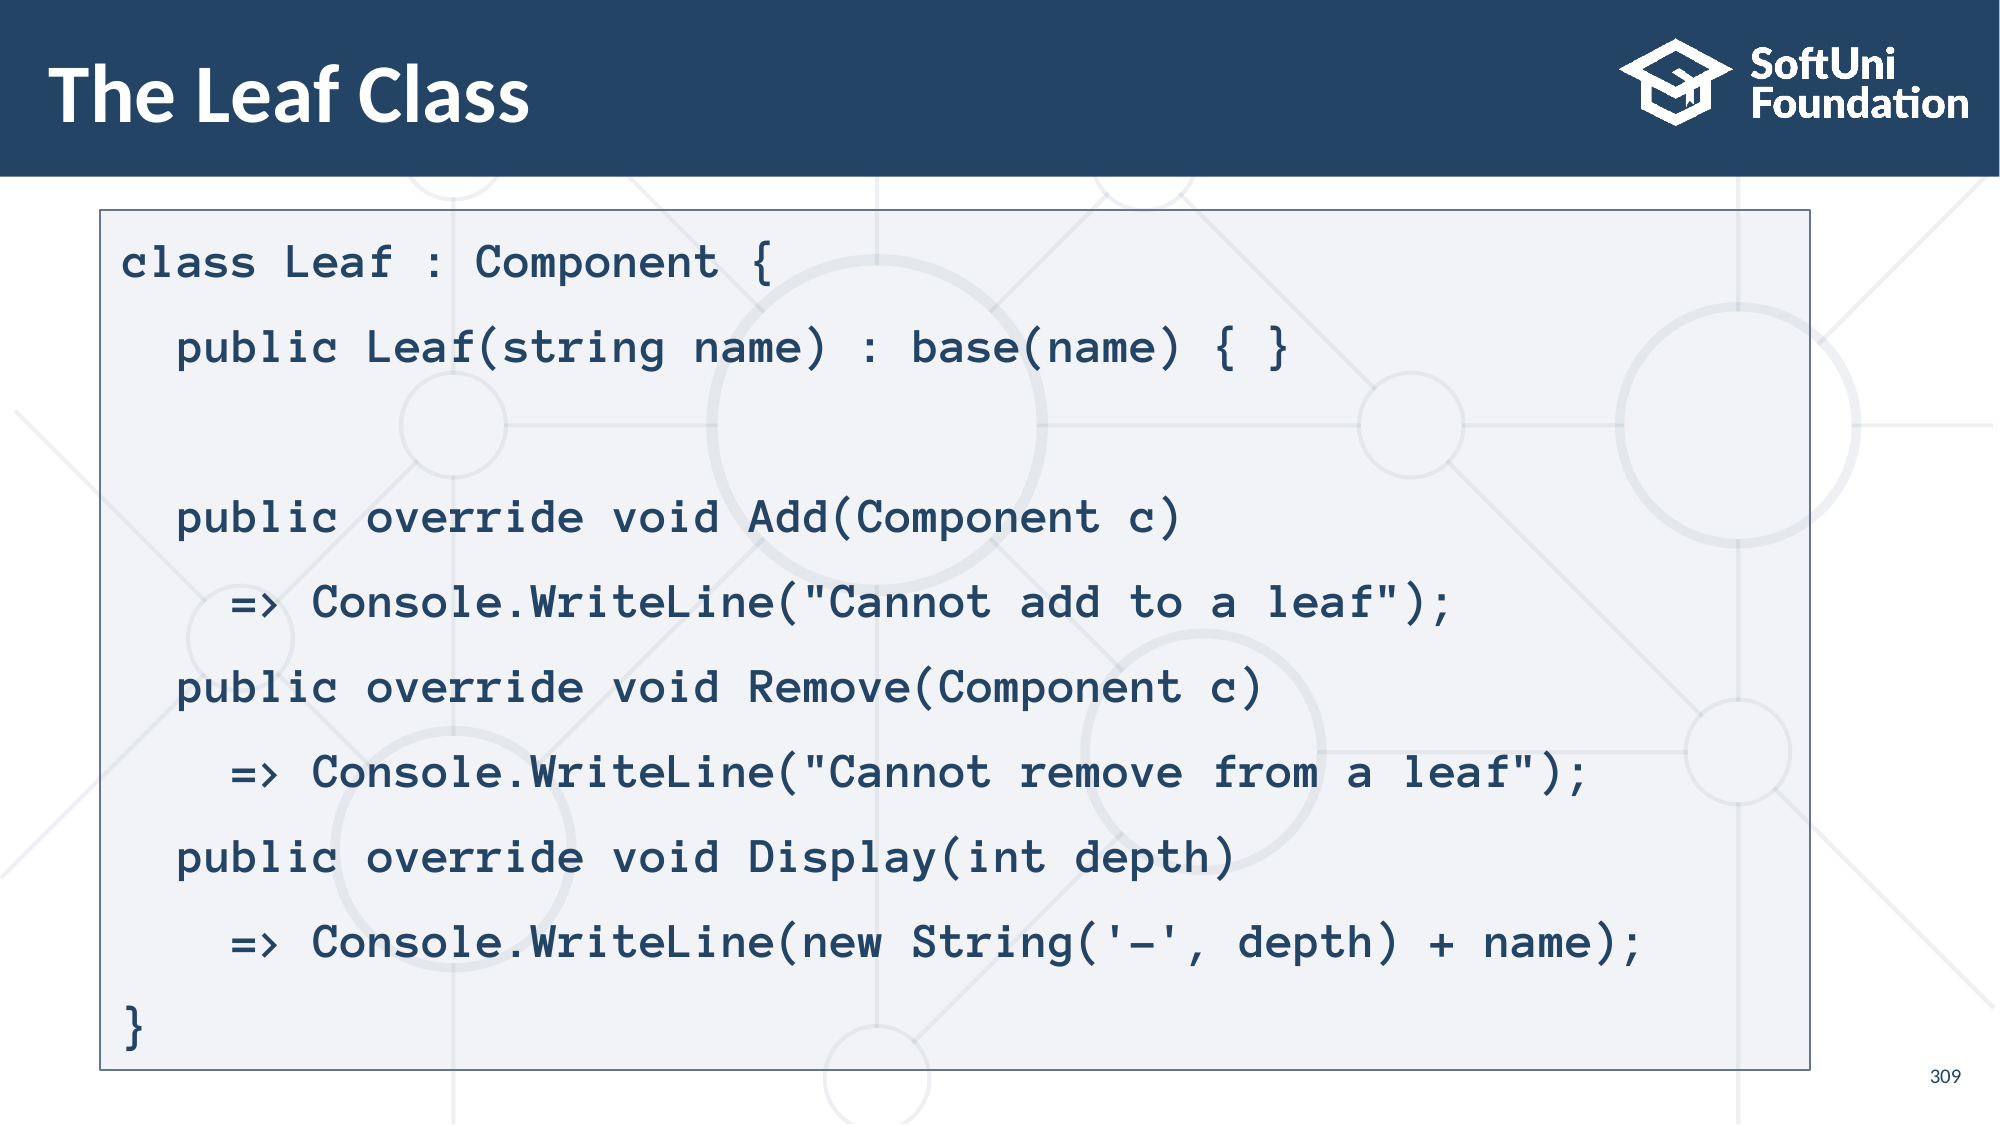

# The Leaf Class
class Leaf : Component {
  public Leaf(string name) : base(name) { }

  public override void Add(Component c)
    => Console.WriteLine("Cannot add to a leaf");
  public override void Remove(Component c)
    => Console.WriteLine("Cannot remove from a leaf");
  public override void Display(int depth)
    => Console.WriteLine(new String('-', depth) + name);
}
309